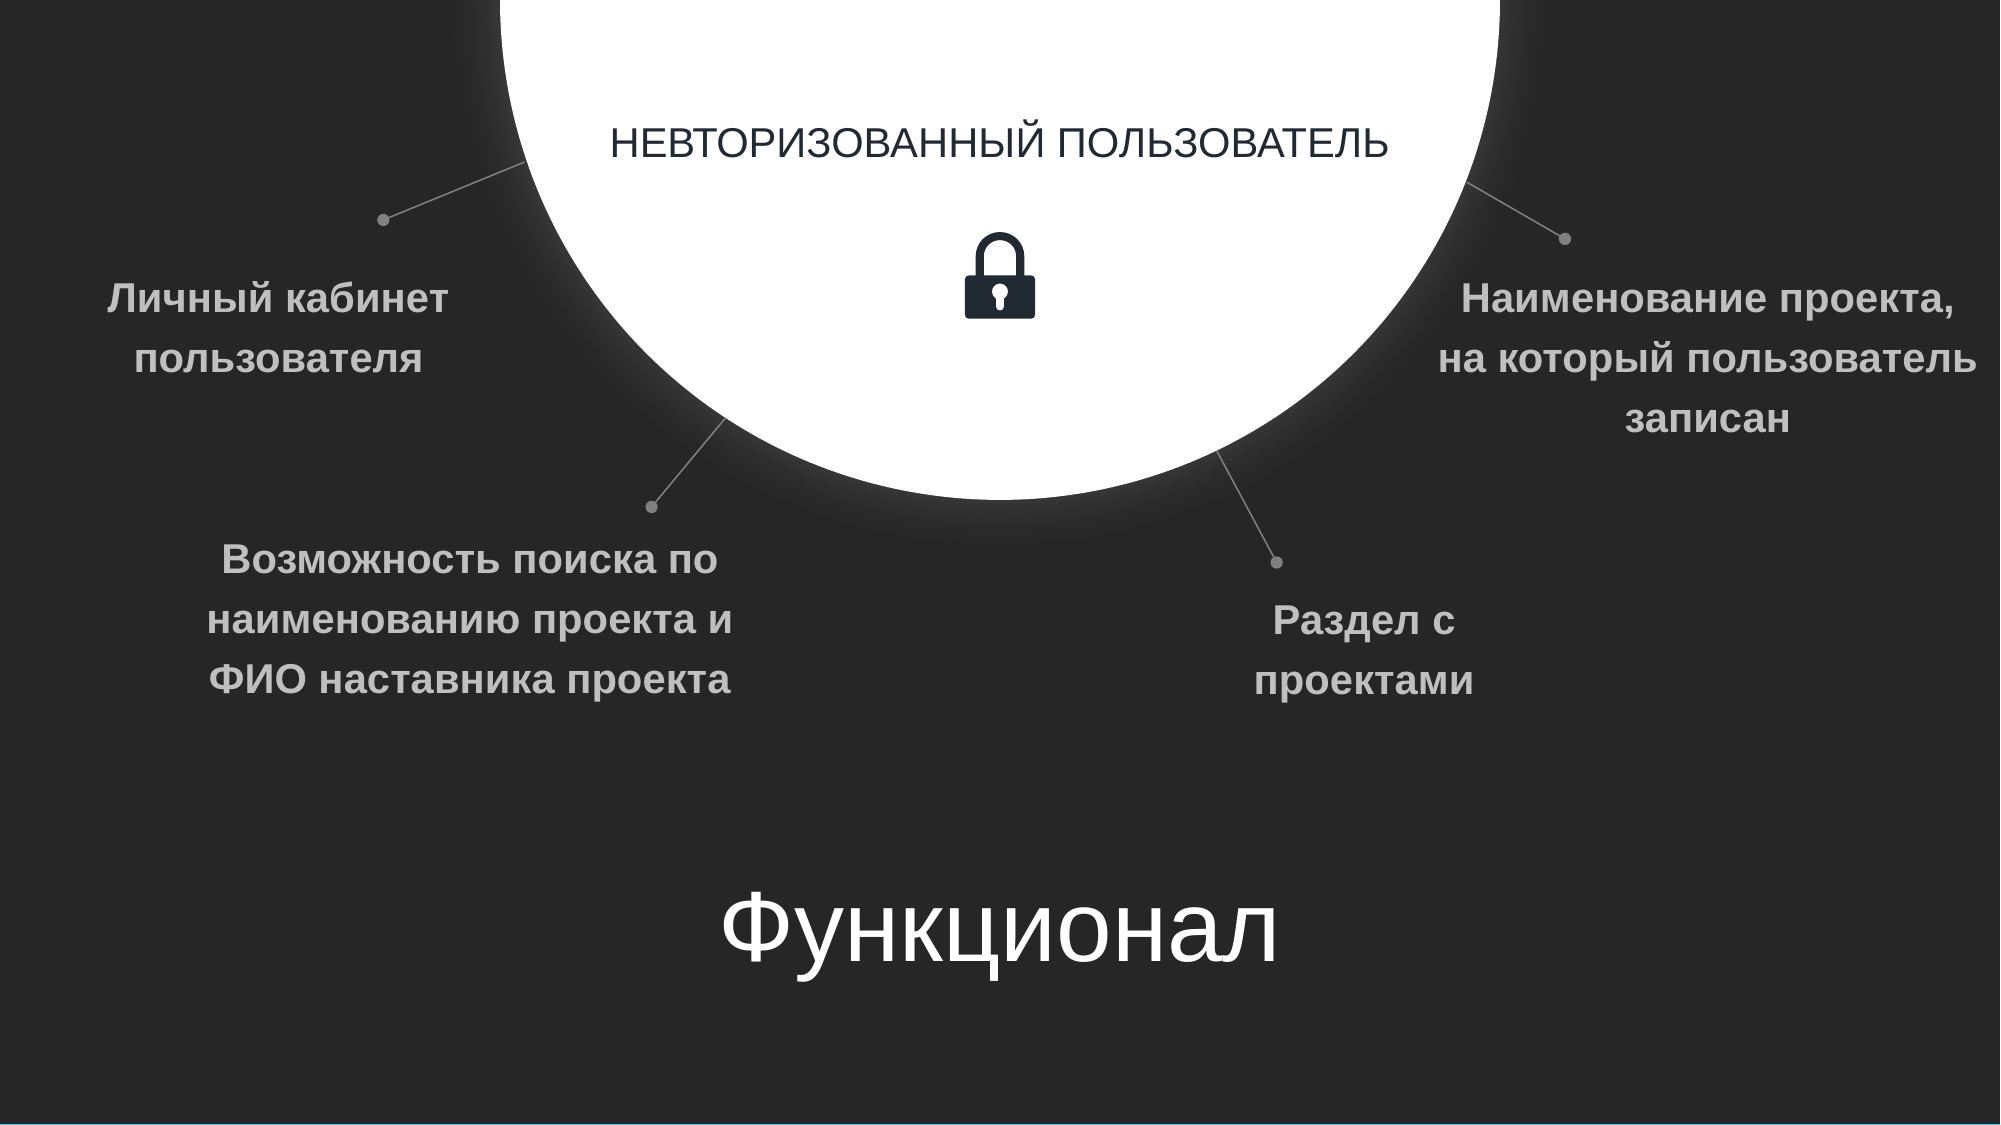

НЕВТОРИЗОВАННЫЙ ПОЛЬЗОВАТЕЛЬ

Личный кабинет пользователя
Наименование проекта, на который пользователь записан
Возможность поиска по наименованию проекта и ФИО наставника проекта
Раздел с проектами
Функционал